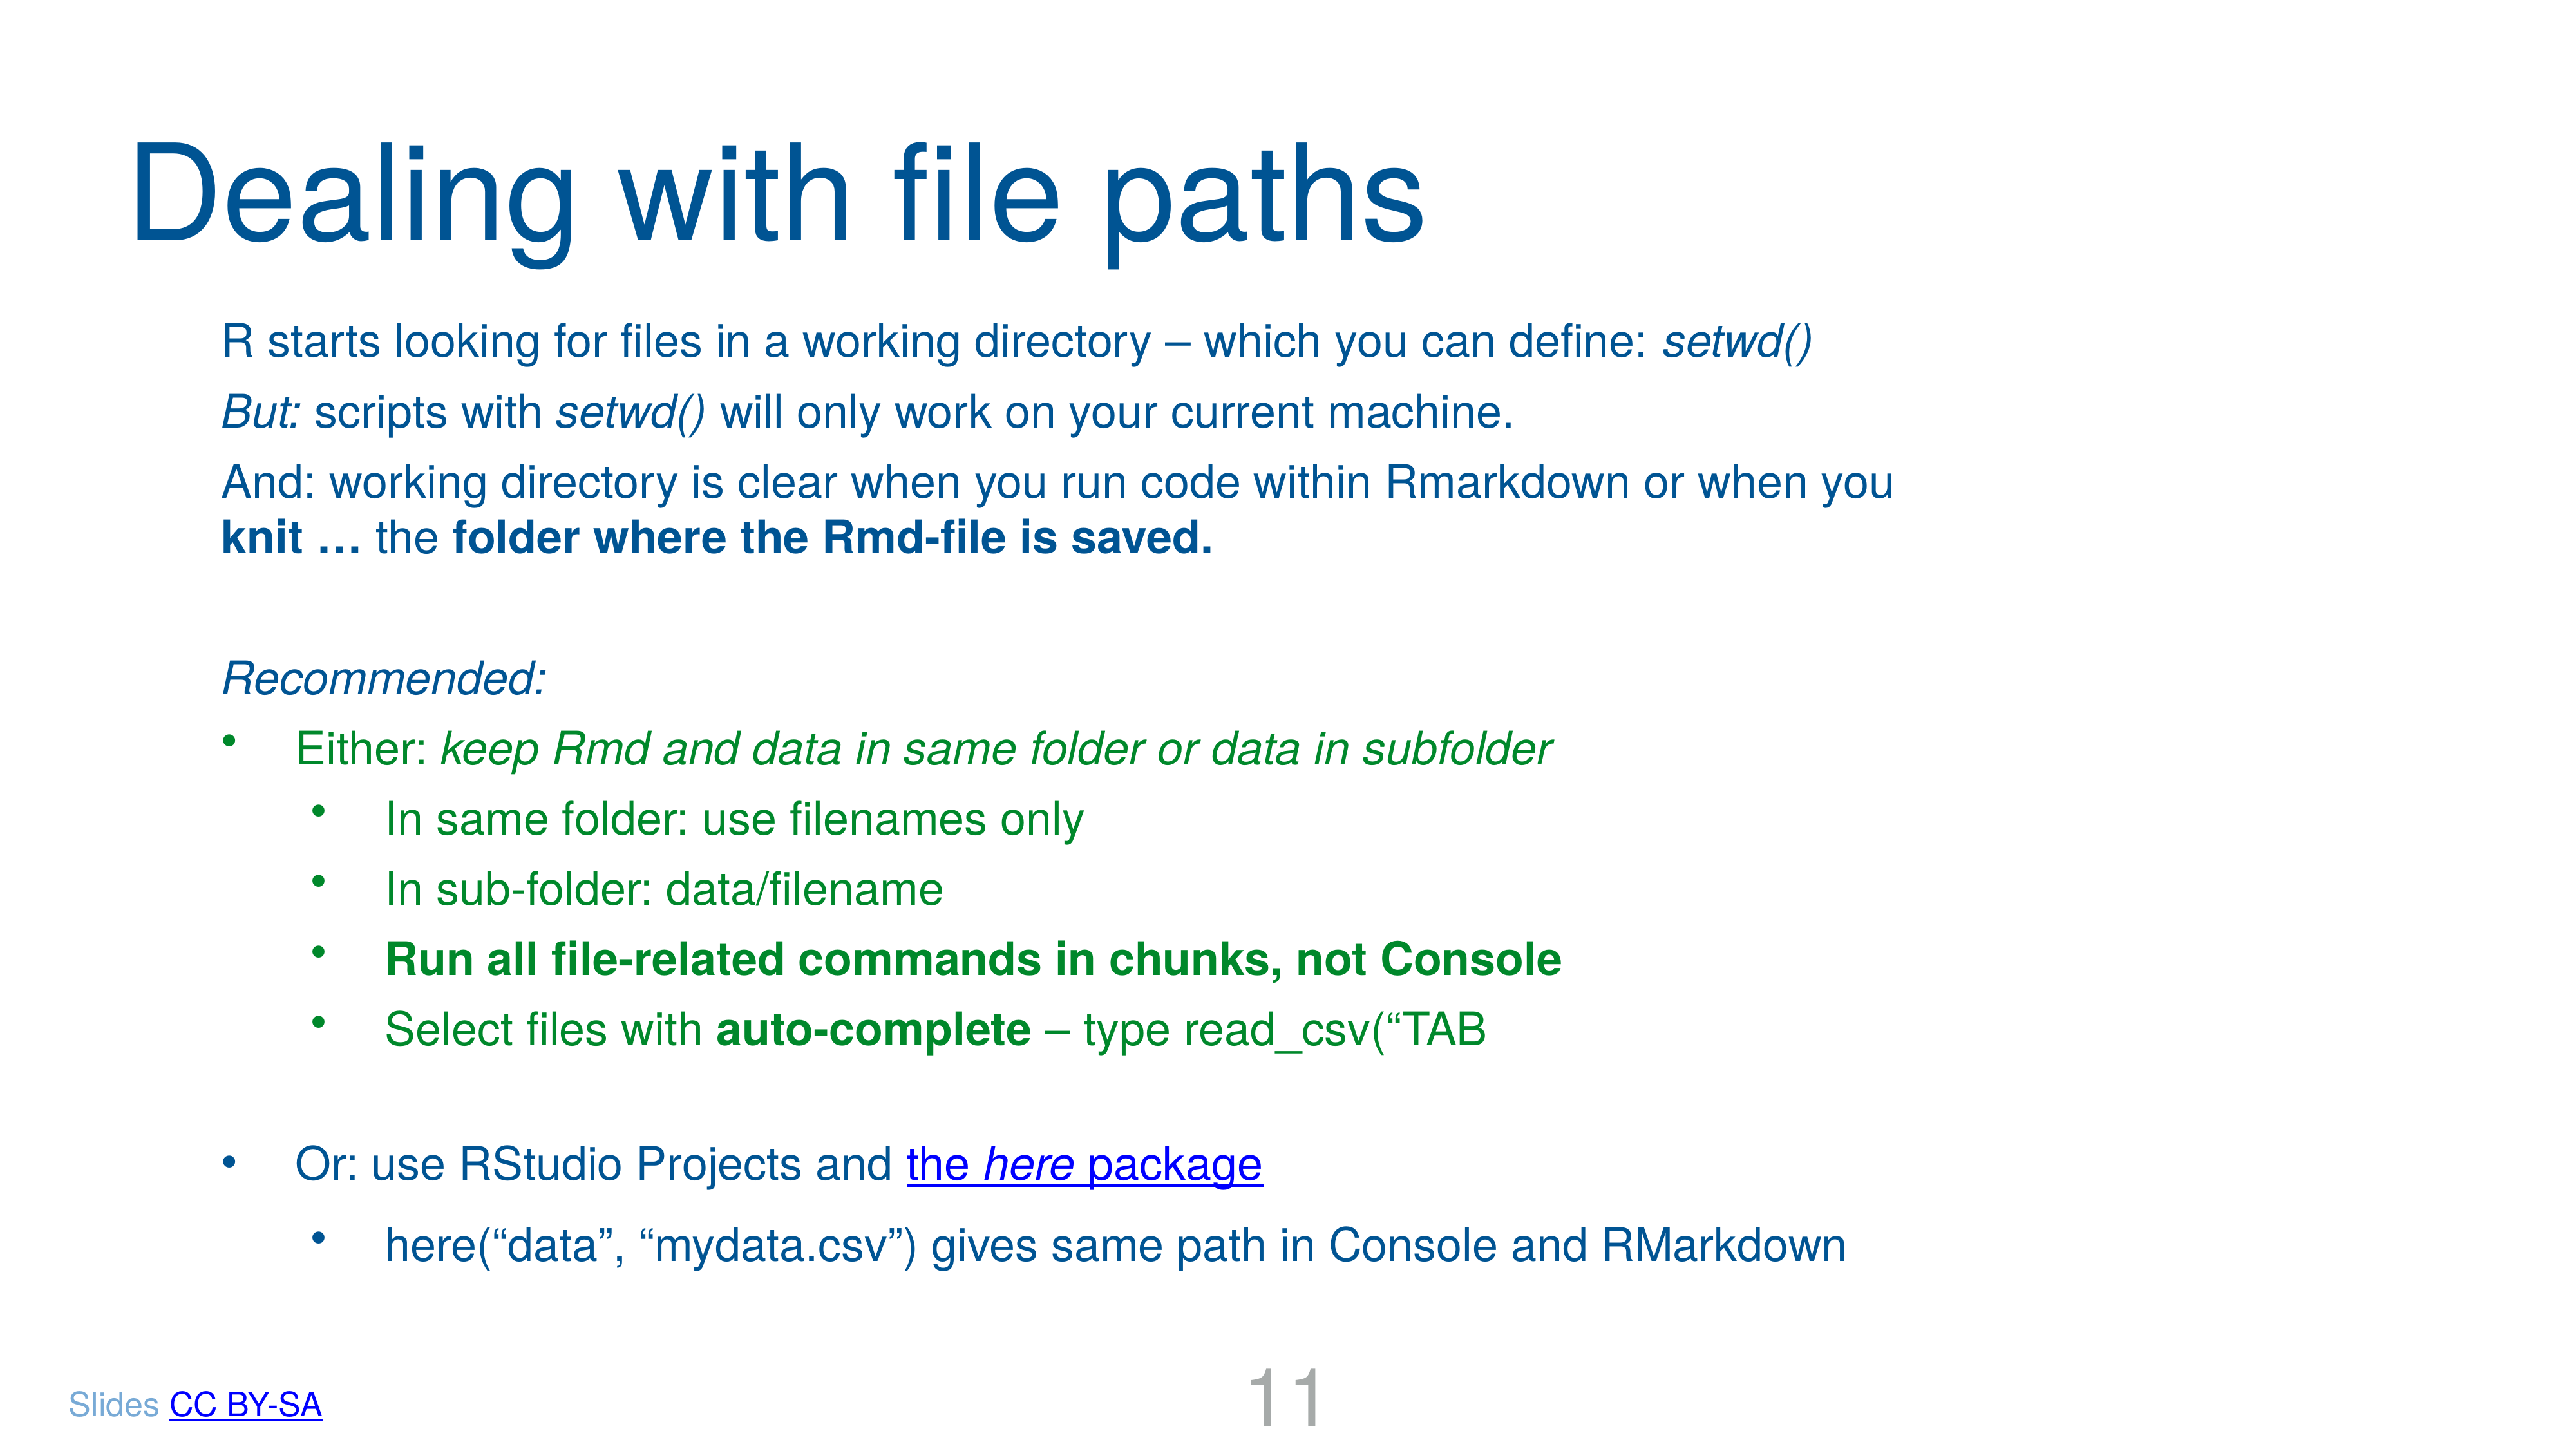

Dealing with file paths
R starts looking for files in a working directory – which you can define: setwd()
But: scripts with setwd() will only work on your current machine.
And: working directory is clear when you run code within Rmarkdown or when you knit … the folder where the Rmd-file is saved.

Recommended:
Either: keep Rmd and data in same folder or data in subfolder
In same folder: use filenames only
In sub-folder: data/filename
Run all file-related commands in chunks, not Console
Select files with auto-complete – type read_csv(“TAB

Or: use RStudio Projects and the here package
here(“data”, “mydata.csv”) gives same path in Console and RMarkdown
11